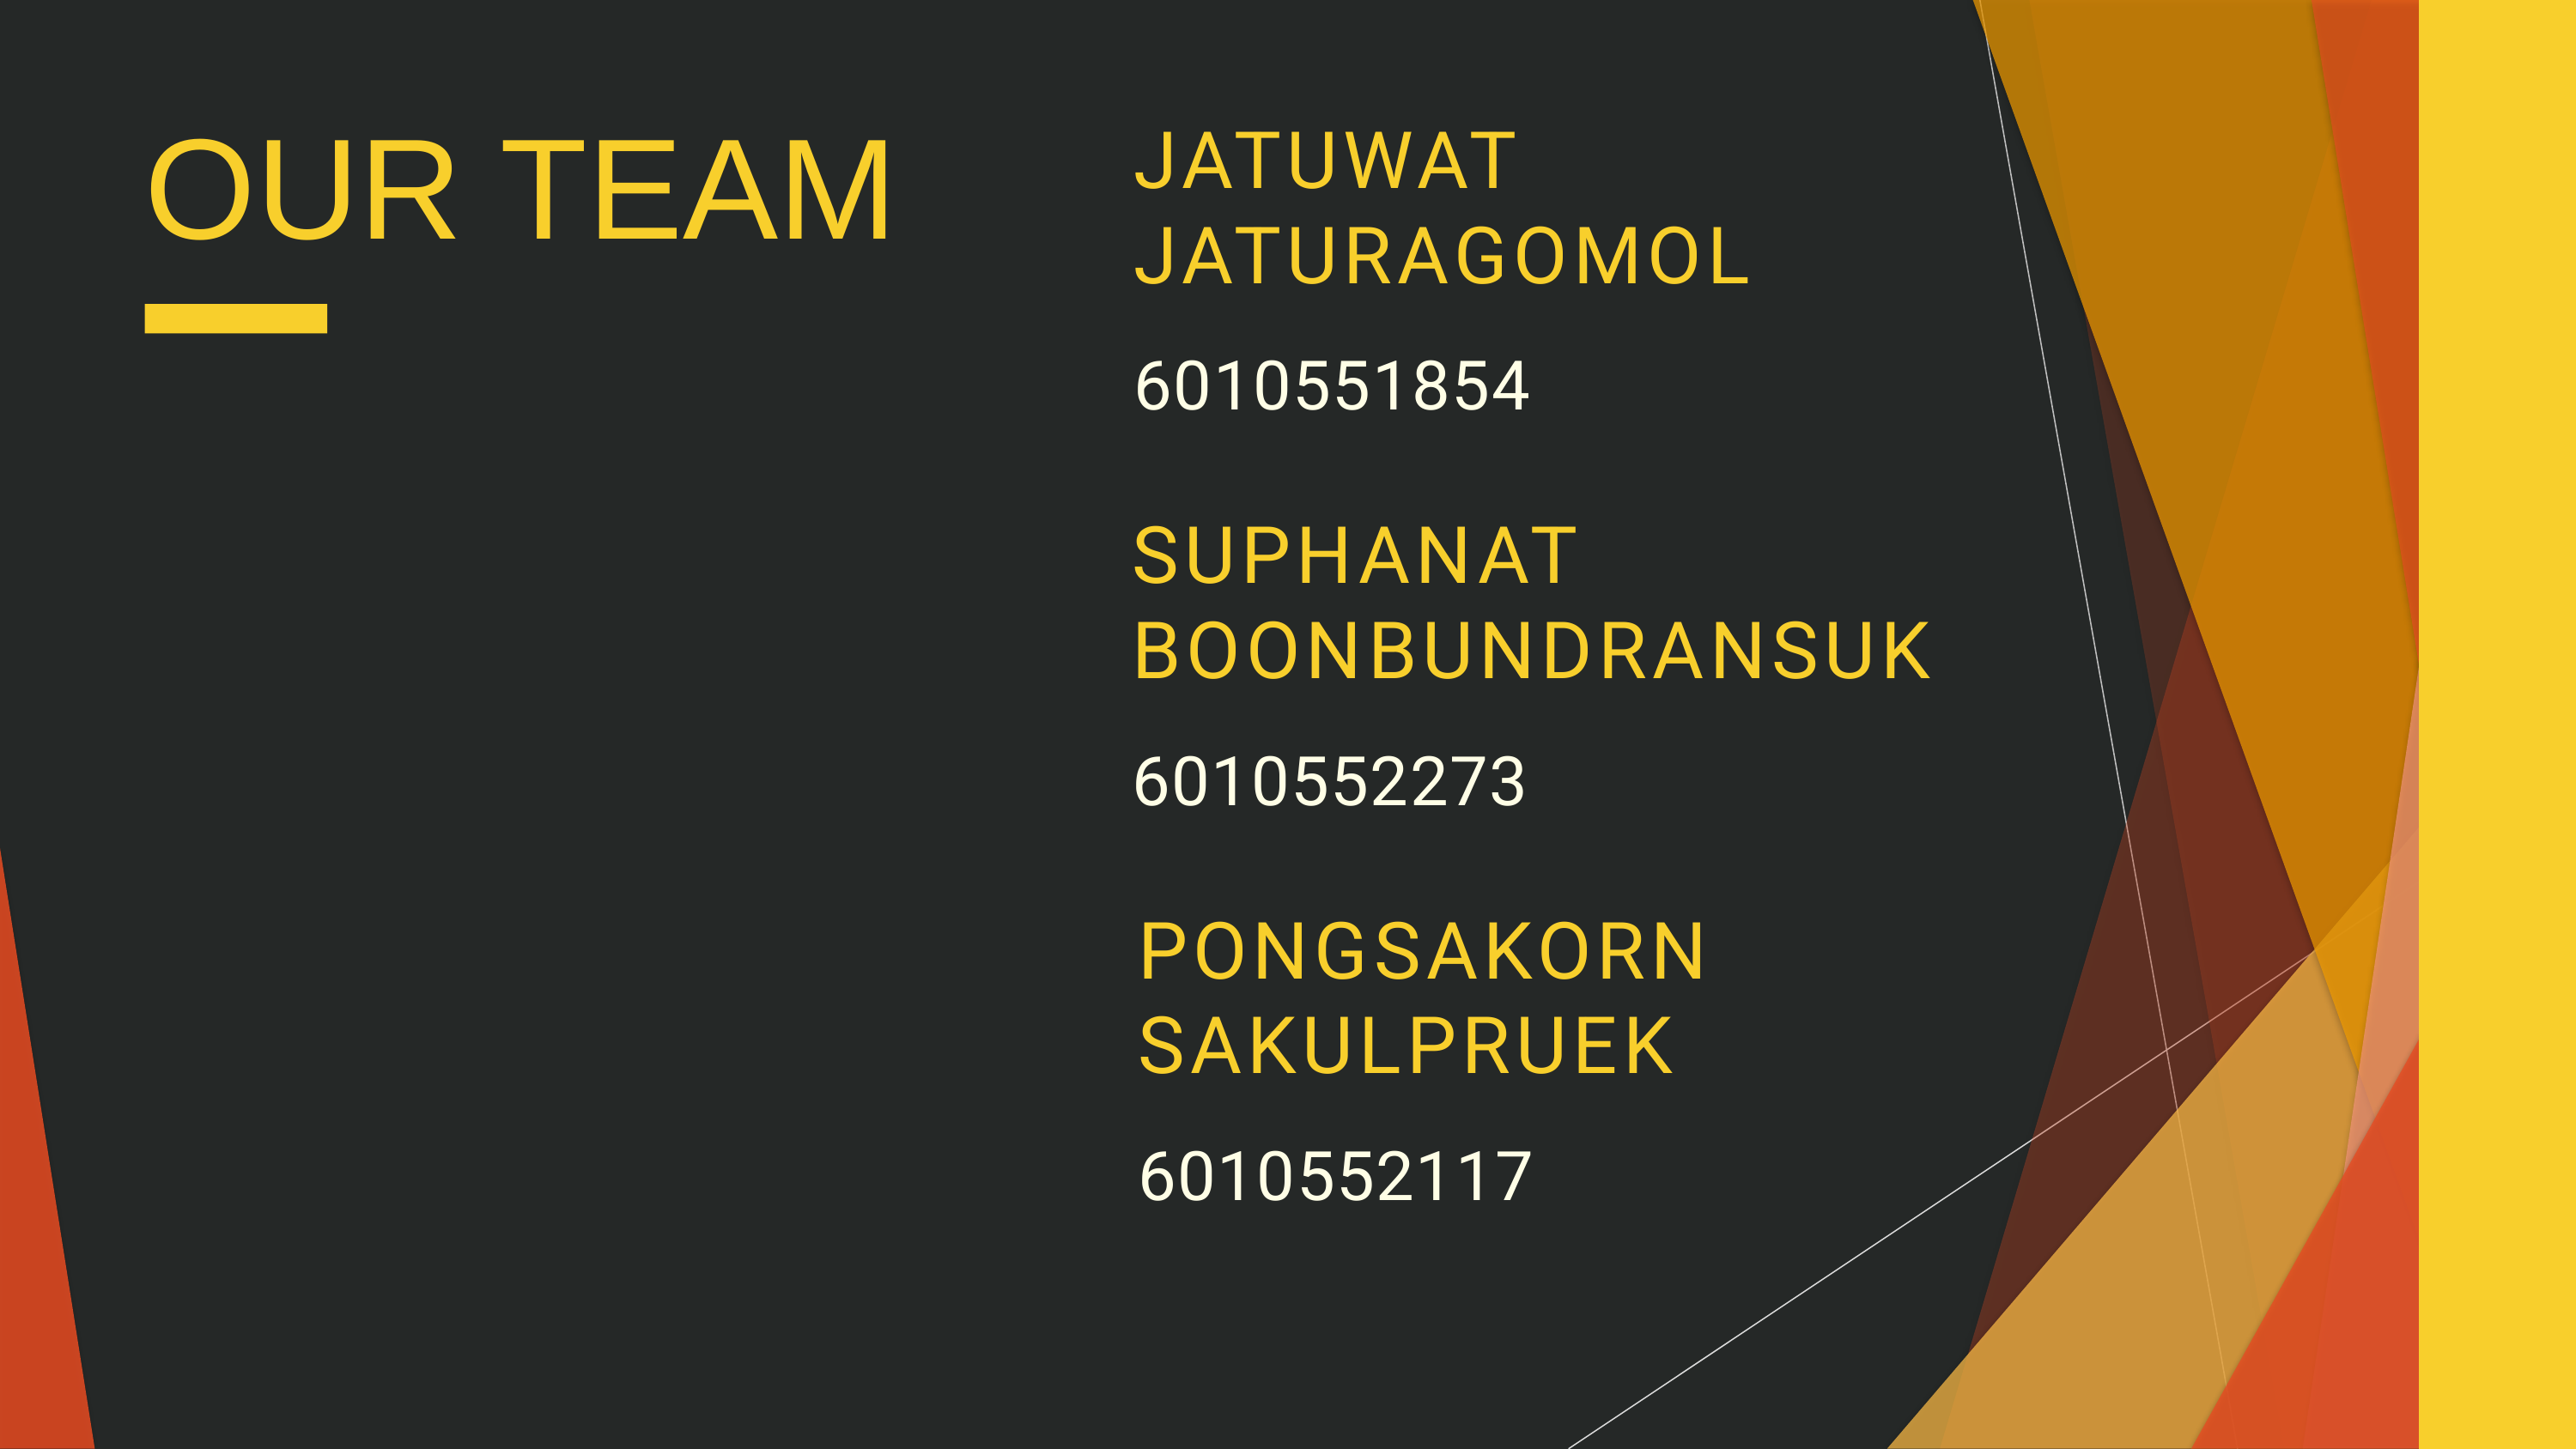

OUR TEAM

JATUWAT
JATURAGOMOL
6010551854
SUPHANAT BOONBUNDRANSUK
6010552273
PONGSAKORN
SAKULPRUEK
6010552117